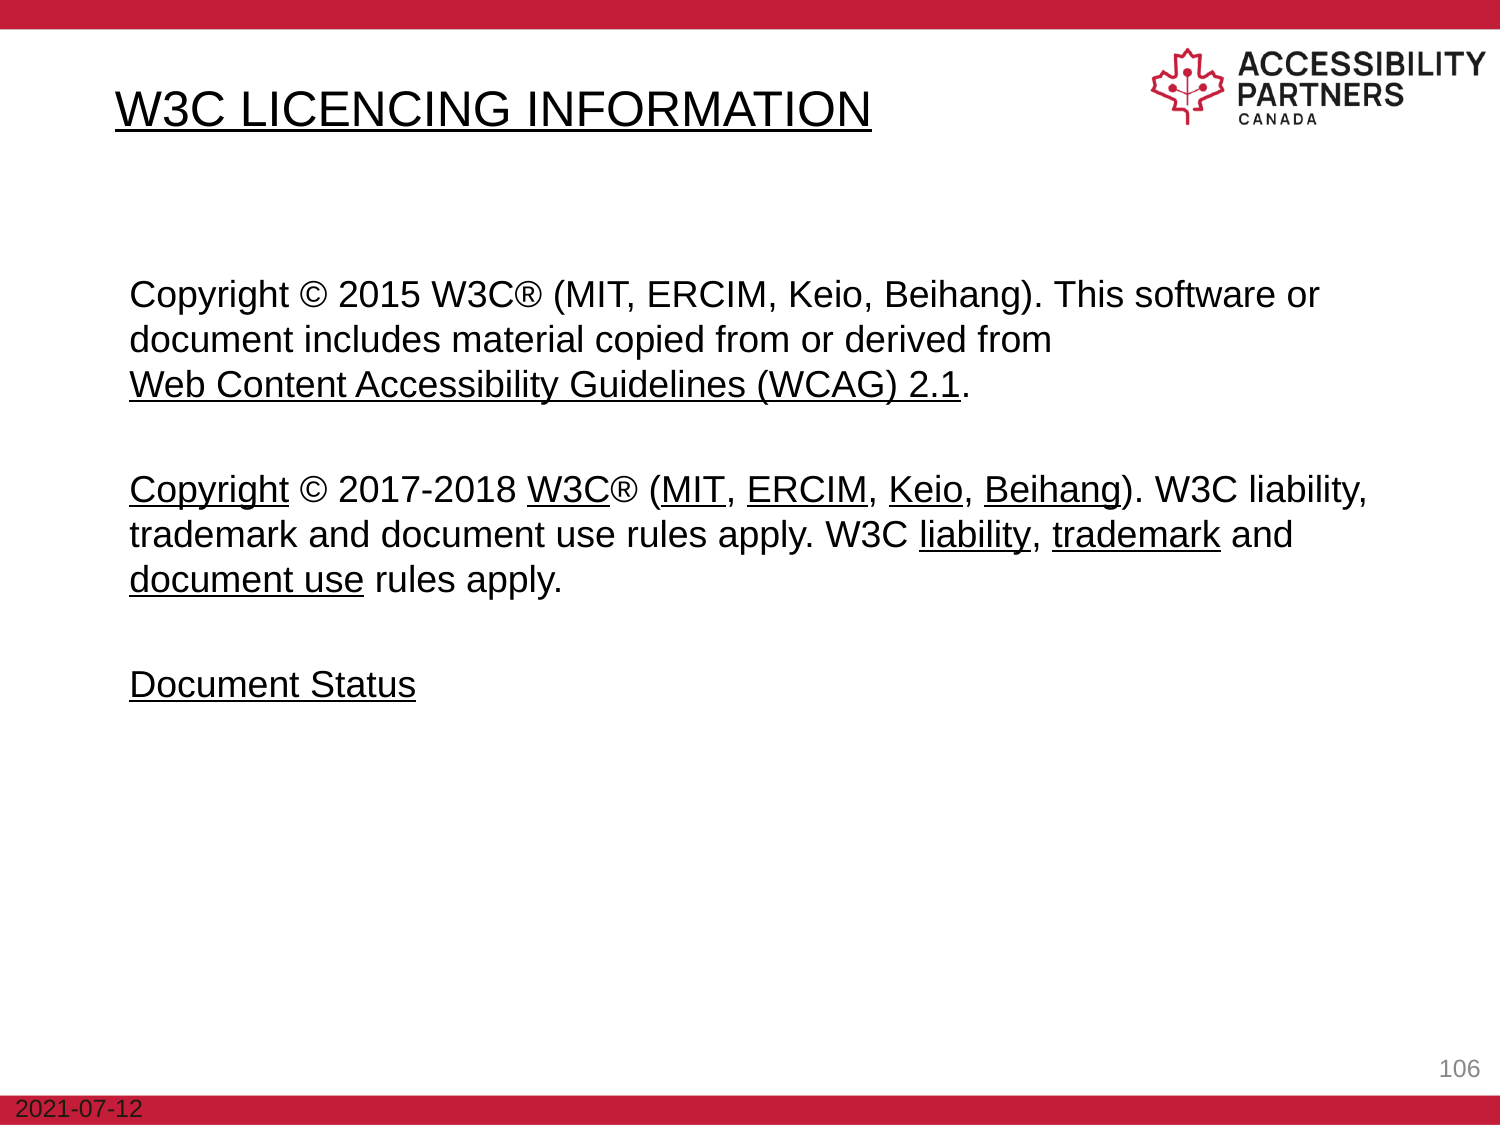

W3C LICENCING INFORMATION
Copyright © 2015 W3C® (MIT, ERCIM, Keio, Beihang). This software or document includes material copied from or derived from Web Content Accessibility Guidelines (WCAG) 2.1.

Copyright © 2017-2018 W3C® (MIT, ERCIM, Keio, Beihang). W3C liability, trademark and document use rules apply. W3C liability, trademark and document use rules apply.

Document Status

106
2021-07-12